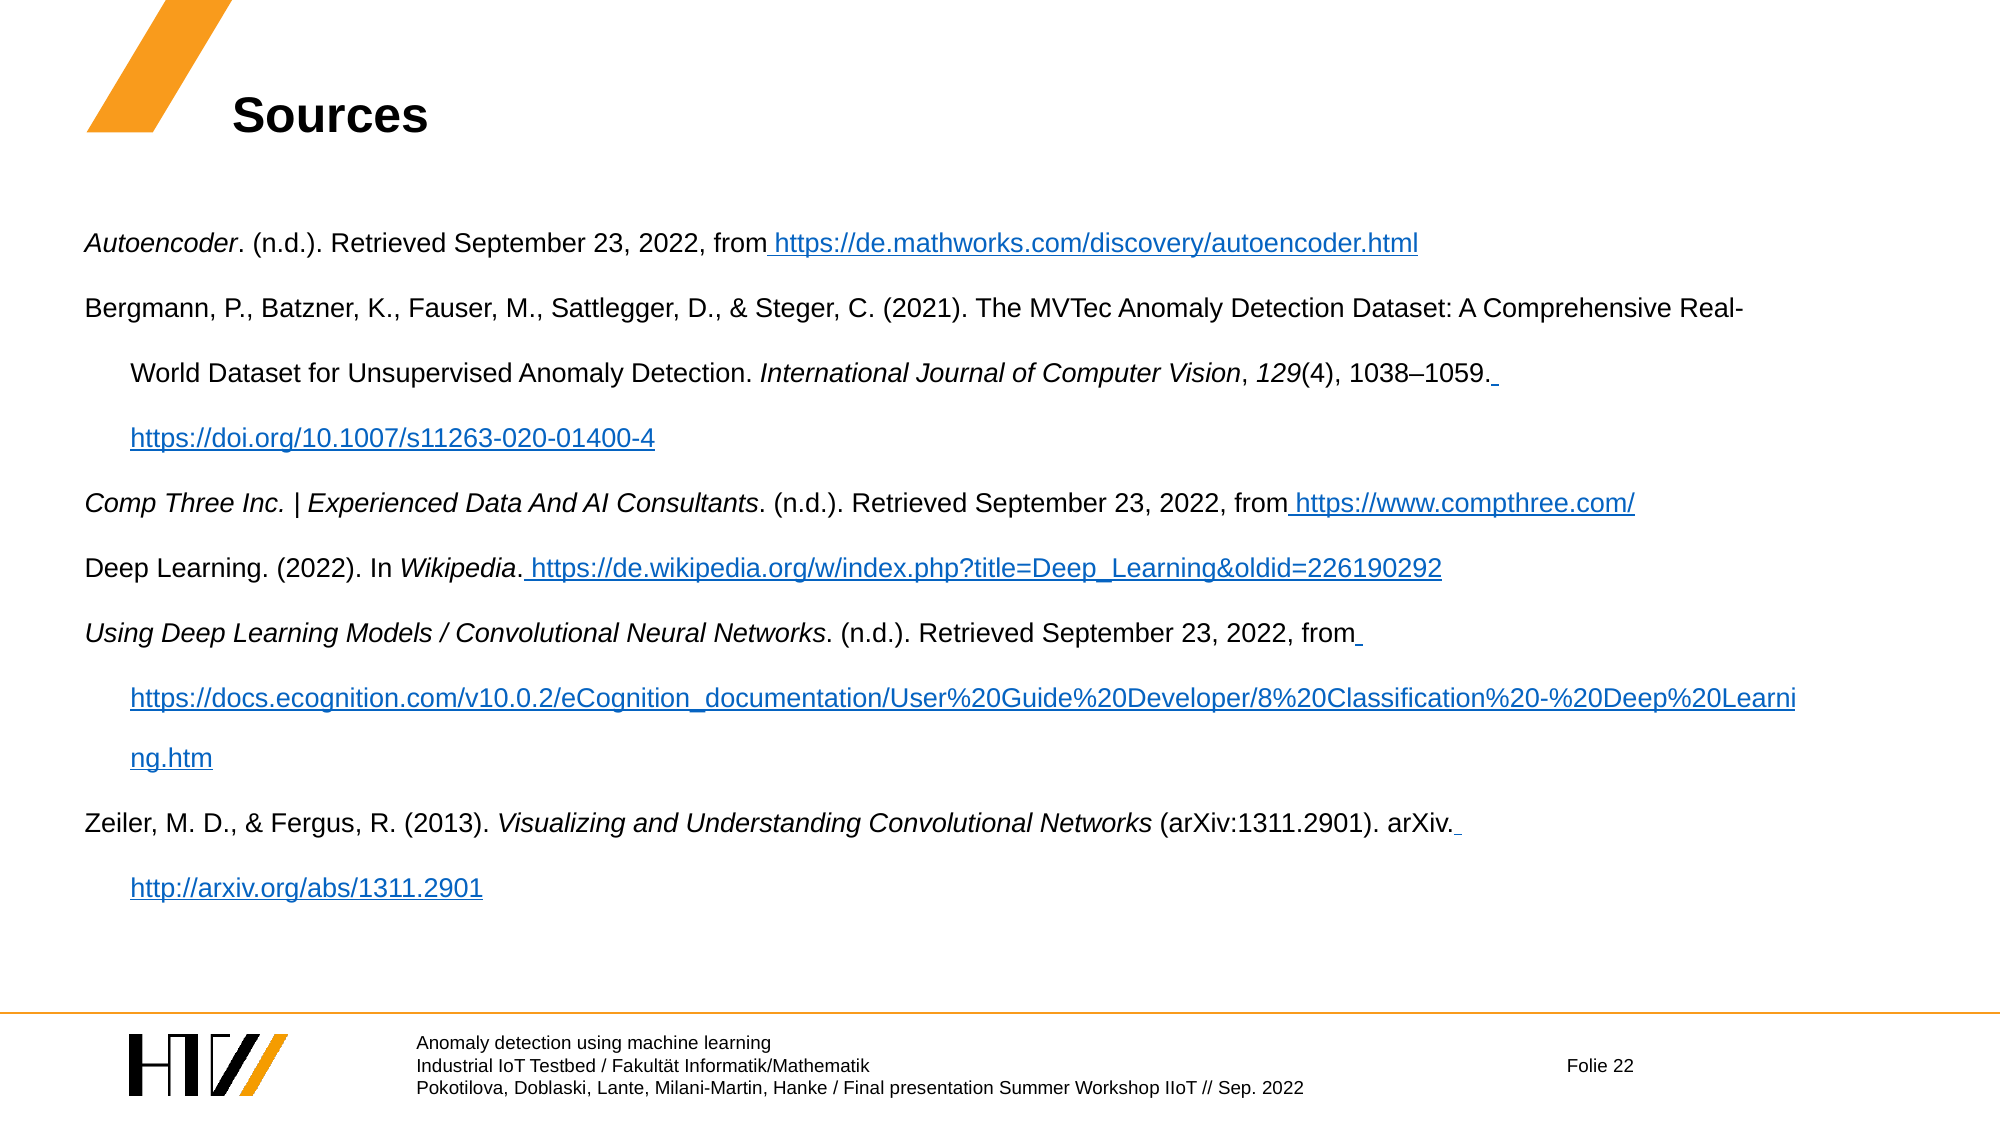

# Sources
Autoencoder. (n.d.). Retrieved September 23, 2022, from https://de.mathworks.com/discovery/autoencoder.html
Bergmann, P., Batzner, K., Fauser, M., Sattlegger, D., & Steger, C. (2021). The MVTec Anomaly Detection Dataset: A Comprehensive Real-World Dataset for Unsupervised Anomaly Detection. International Journal of Computer Vision, 129(4), 1038–1059. https://doi.org/10.1007/s11263-020-01400-4
Comp Three Inc. | Experienced Data And AI Consultants. (n.d.). Retrieved September 23, 2022, from https://www.compthree.com/
Deep Learning. (2022). In Wikipedia. https://de.wikipedia.org/w/index.php?title=Deep_Learning&oldid=226190292
Using Deep Learning Models / Convolutional Neural Networks. (n.d.). Retrieved September 23, 2022, from https://docs.ecognition.com/v10.0.2/eCognition_documentation/User%20Guide%20Developer/8%20Classification%20-%20Deep%20Learning.htm
Zeiler, M. D., & Fergus, R. (2013). Visualizing and Understanding Convolutional Networks (arXiv:1311.2901). arXiv. http://arxiv.org/abs/1311.2901